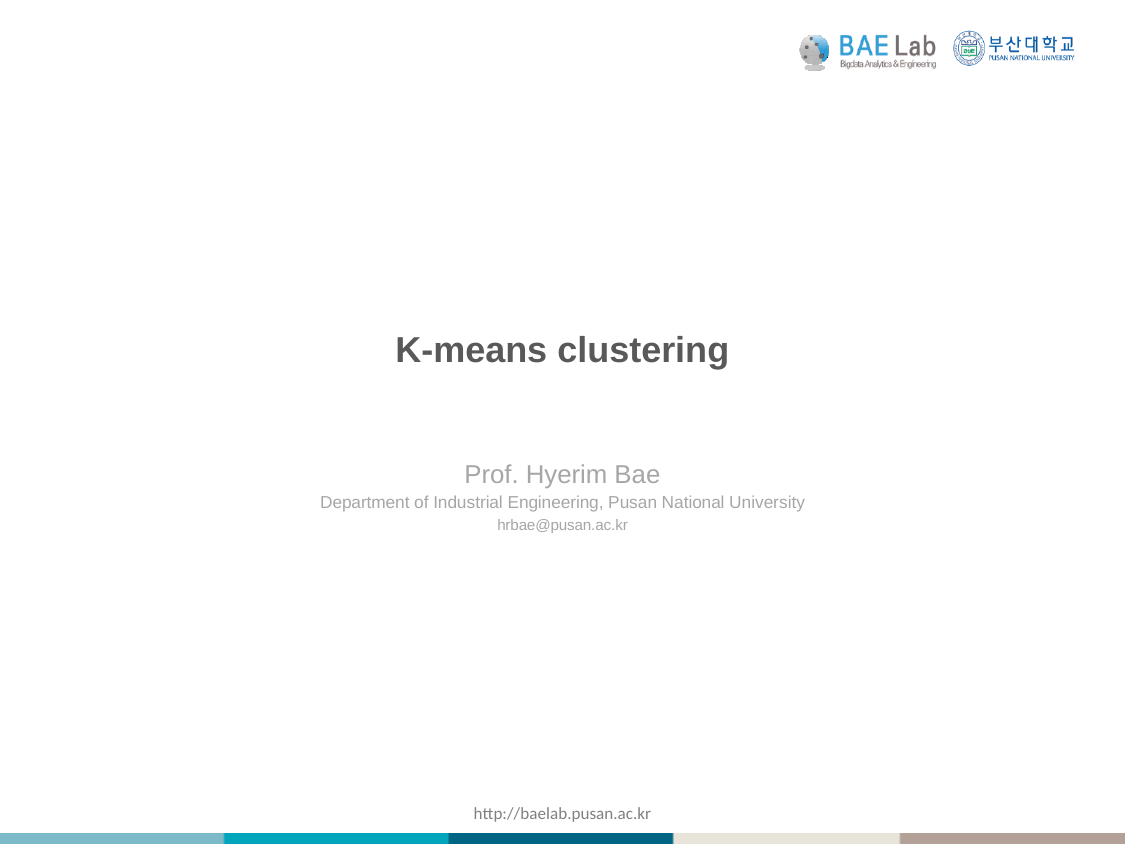

K-means clustering
Prof. Hyerim Bae
Department of Industrial Engineering, Pusan National University
hrbae@pusan.ac.kr